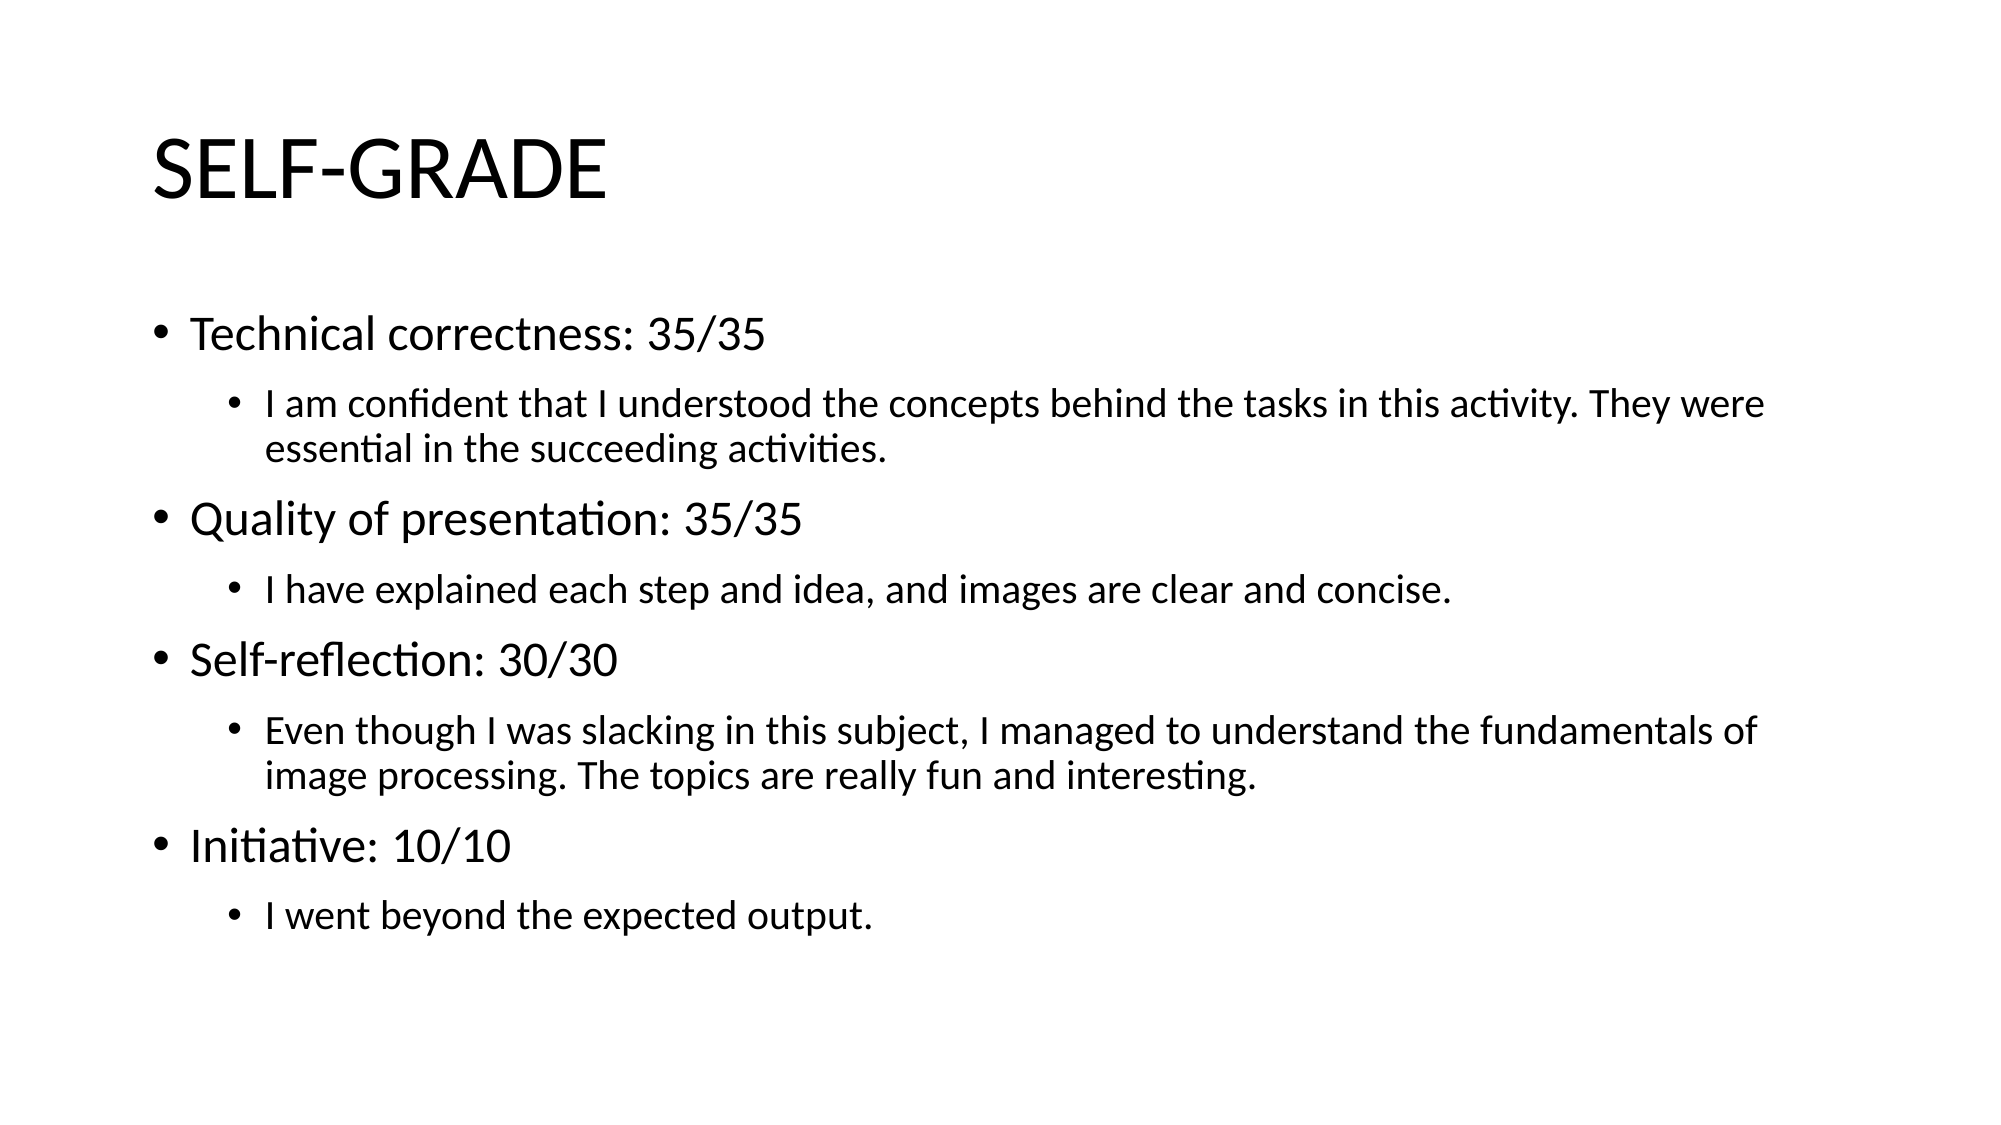

# SELF-GRADE
Technical correctness: 35/35
I am confident that I understood the concepts behind the tasks in this activity. They were essential in the succeeding activities.
Quality of presentation: 35/35
I have explained each step and idea, and images are clear and concise.
Self-reflection: 30/30
Even though I was slacking in this subject, I managed to understand the fundamentals of image processing. The topics are really fun and interesting.
Initiative: 10/10
I went beyond the expected output.